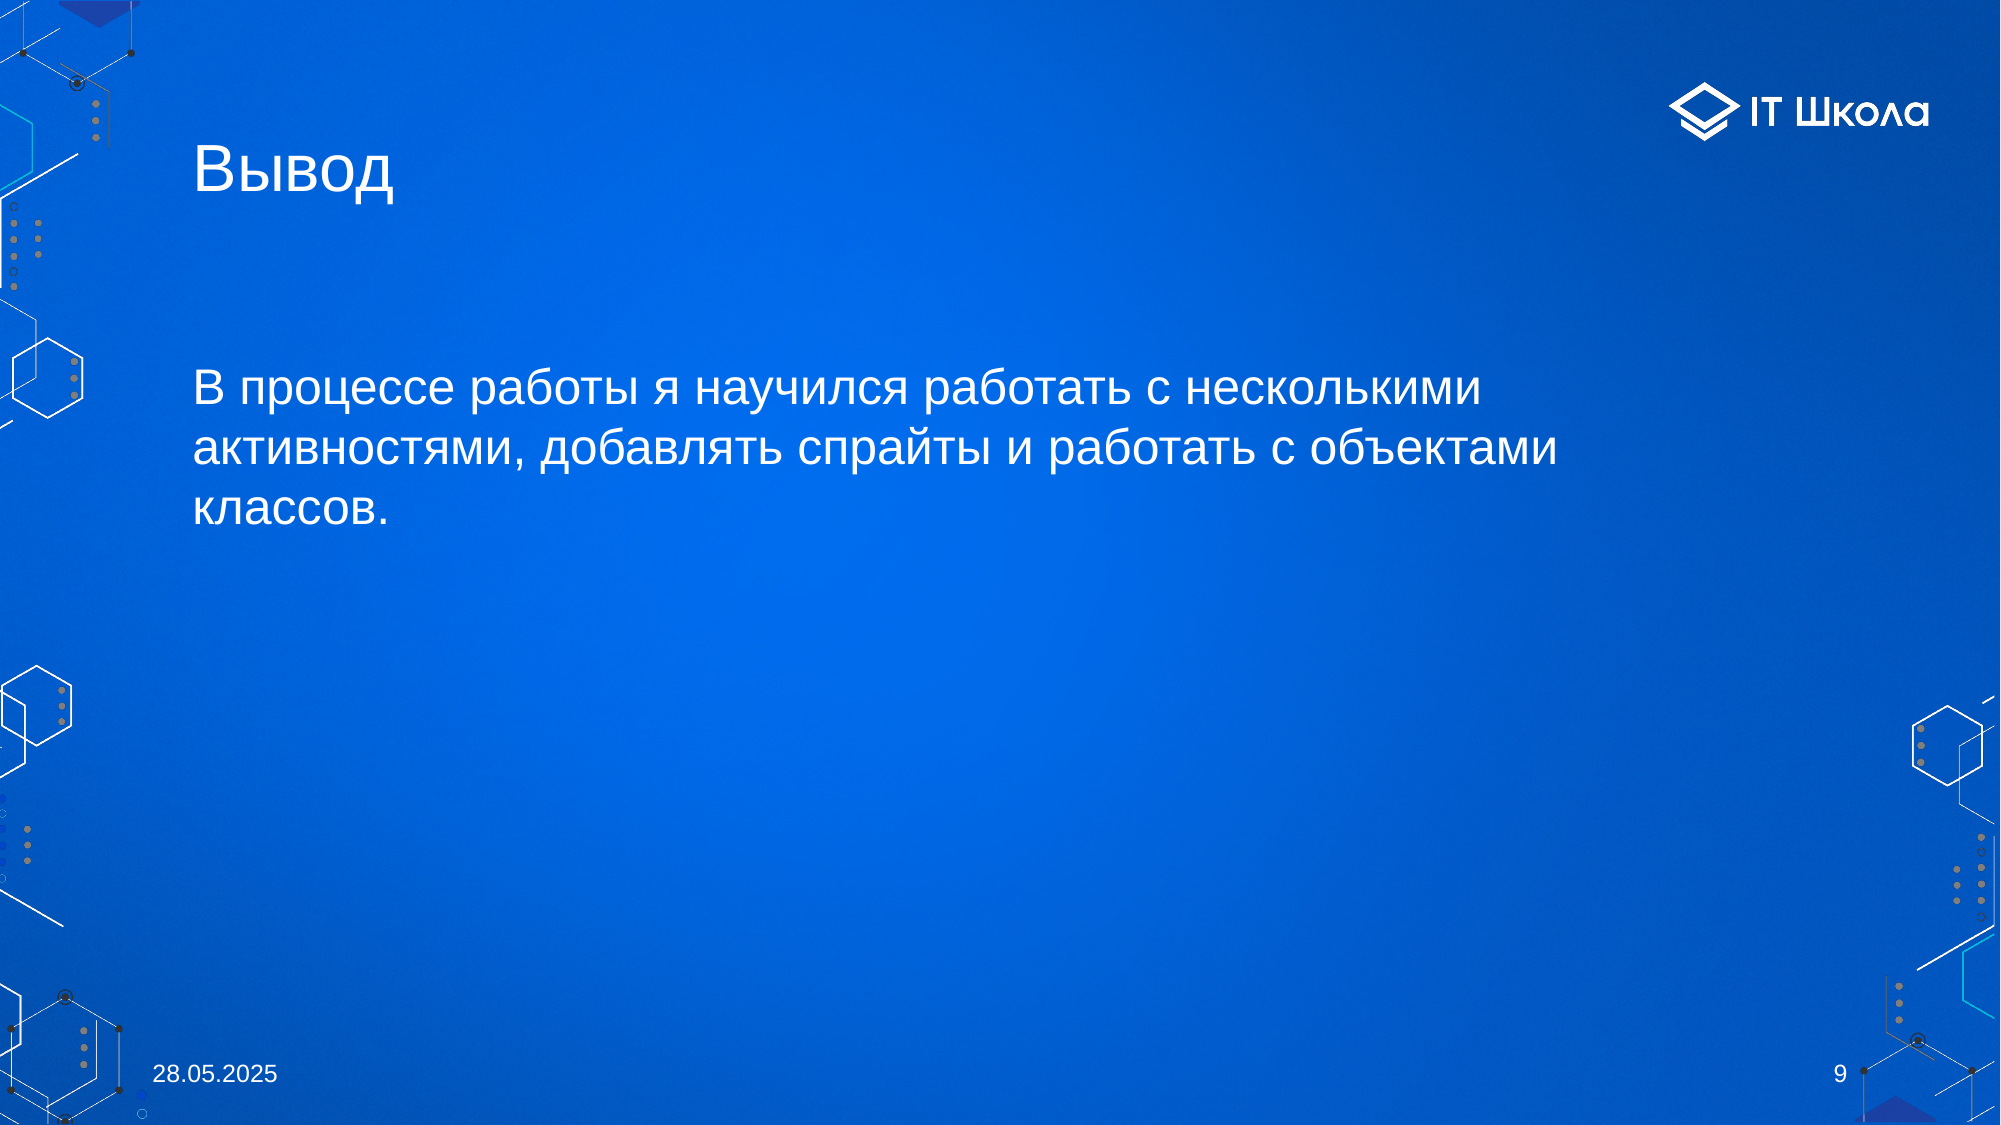

# Вывод
В процессе работы я научился работать с несколькими активностями, добавлять спрайты и работать с объектами классов.
28.05.2025
9